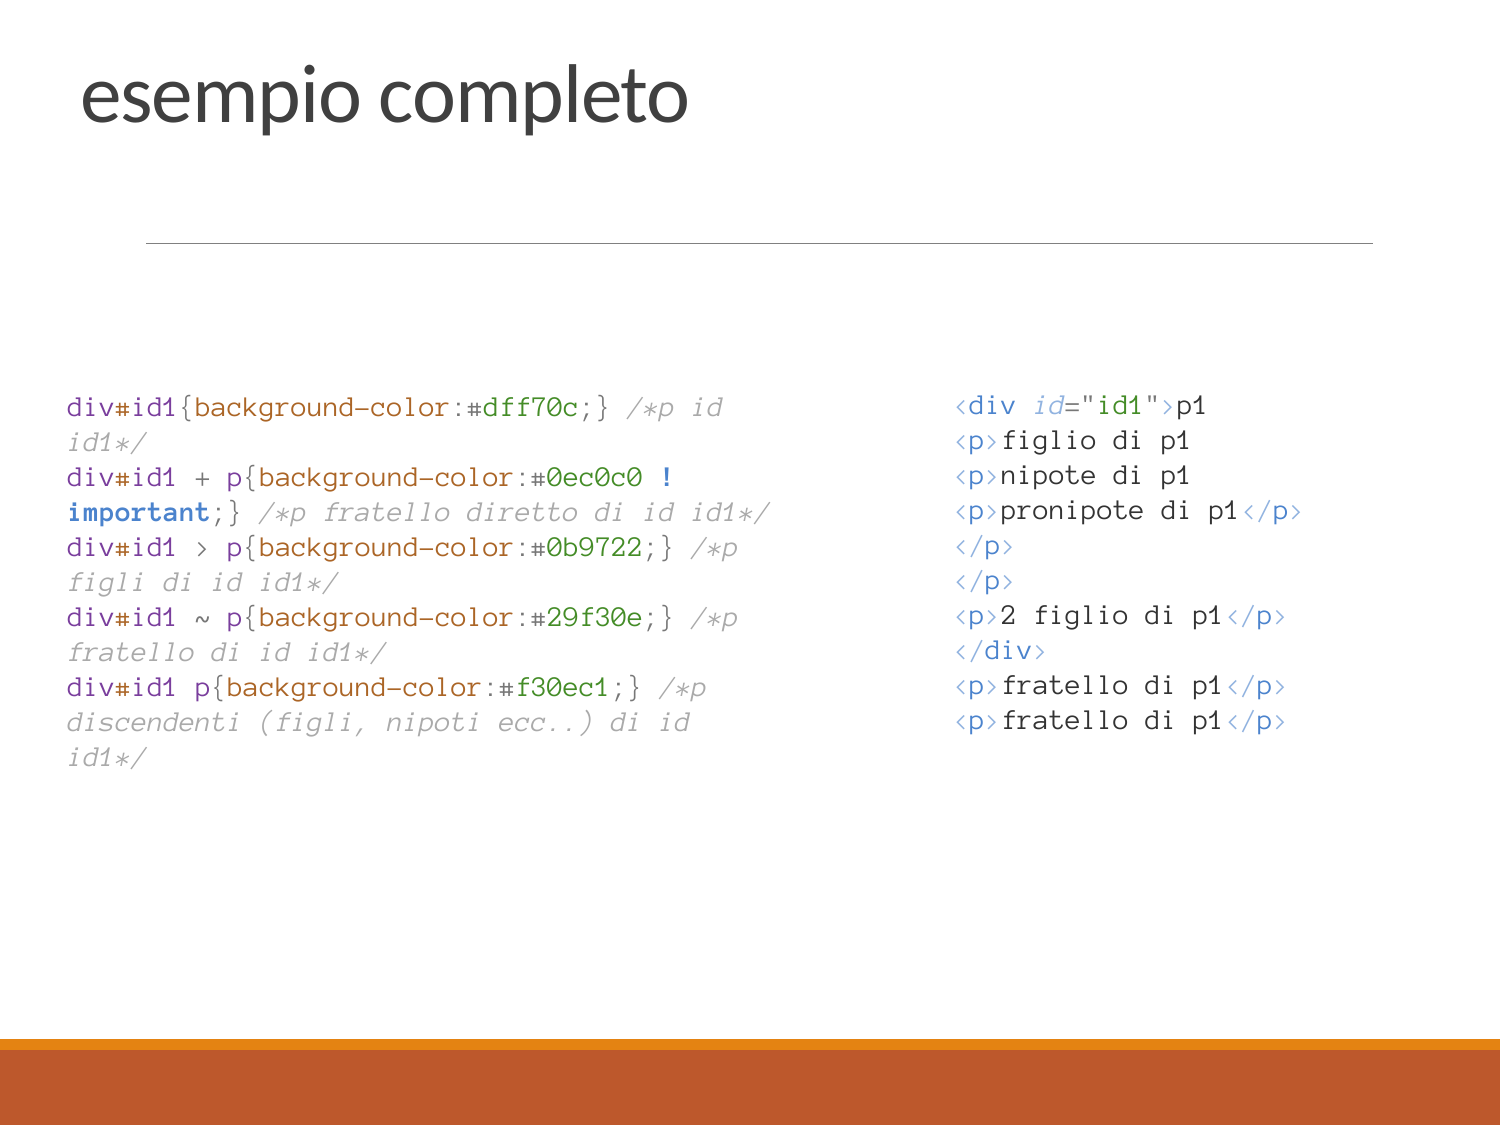

# esempio completo
<div id="id1">p1
<p>figlio di p1
<p>nipote di p1
<p>pronipote di p1</p>
</p>
</p>
<p>2 figlio di p1</p>
</div>
<p>fratello di p1</p>
<p>fratello di p1</p>
div#id1{background-color:#dff70c;} /*p id id1*/
div#id1 + p{background-color:#0ec0c0 !important;} /*p fratello diretto di id id1*/
div#id1 > p{background-color:#0b9722;} /*p figli di id id1*/
div#id1 ~ p{background-color:#29f30e;} /*p fratello di id id1*/
div#id1 p{background-color:#f30ec1;} /*p discendenti (figli, nipoti ecc..) di id id1*/